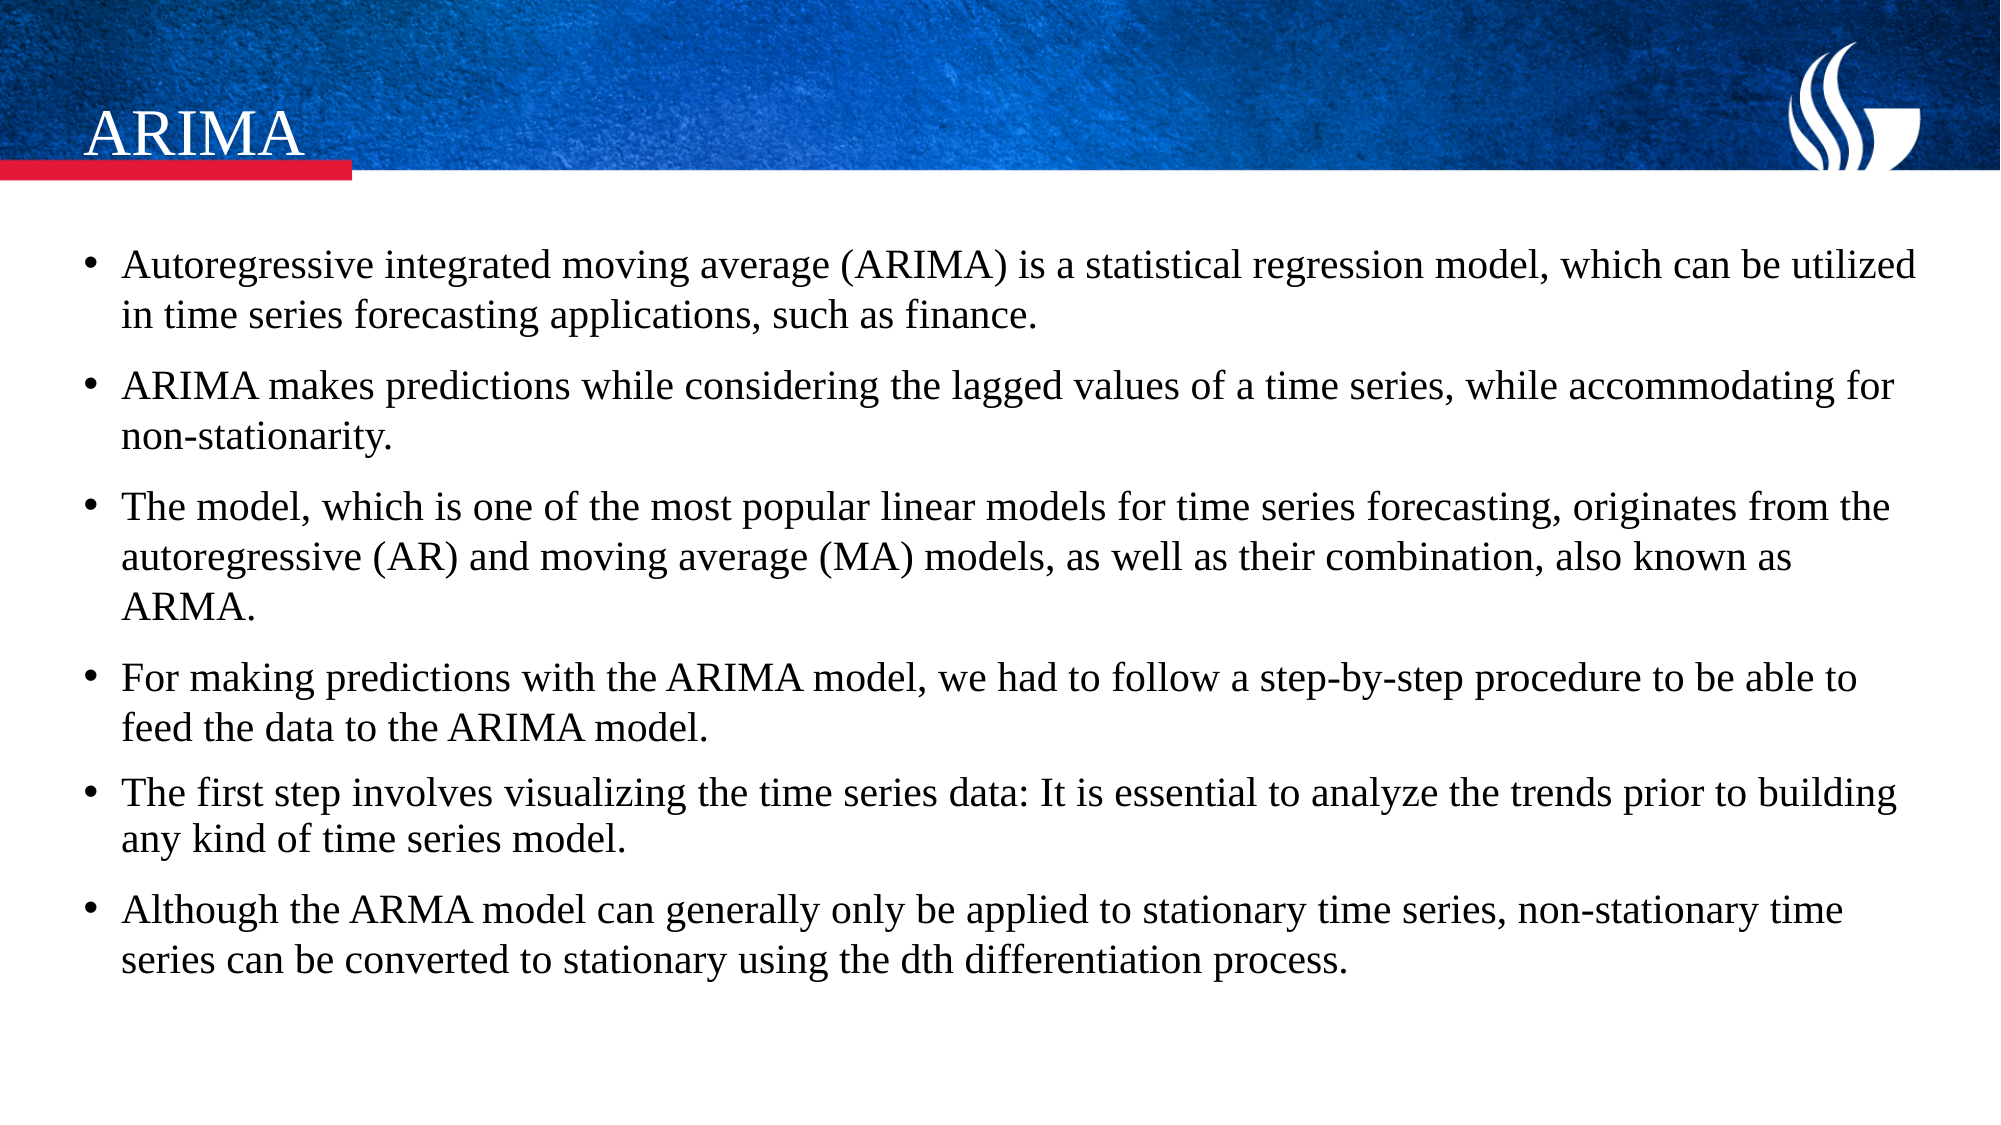

# ARIMA
Autoregressive integrated moving average (ARIMA) is a statistical regression model, which can be utilized in time series forecasting applications, such as finance.
ARIMA makes predictions while considering the lagged values of a time series, while accommodating for non-stationarity.
The model, which is one of the most popular linear models for time series forecasting, originates from the autoregressive (AR) and moving average (MA) models, as well as their combination, also known as ARMA.
For making predictions with the ARIMA model, we had to follow a step-by-step procedure to be able to feed the data to the ARIMA model.
The first step involves visualizing the time series data: It is essential to analyze the trends prior to building any kind of time series model.
Although the ARMA model can generally only be applied to stationary time series, non-stationary time series can be converted to stationary using the dth differentiation process.